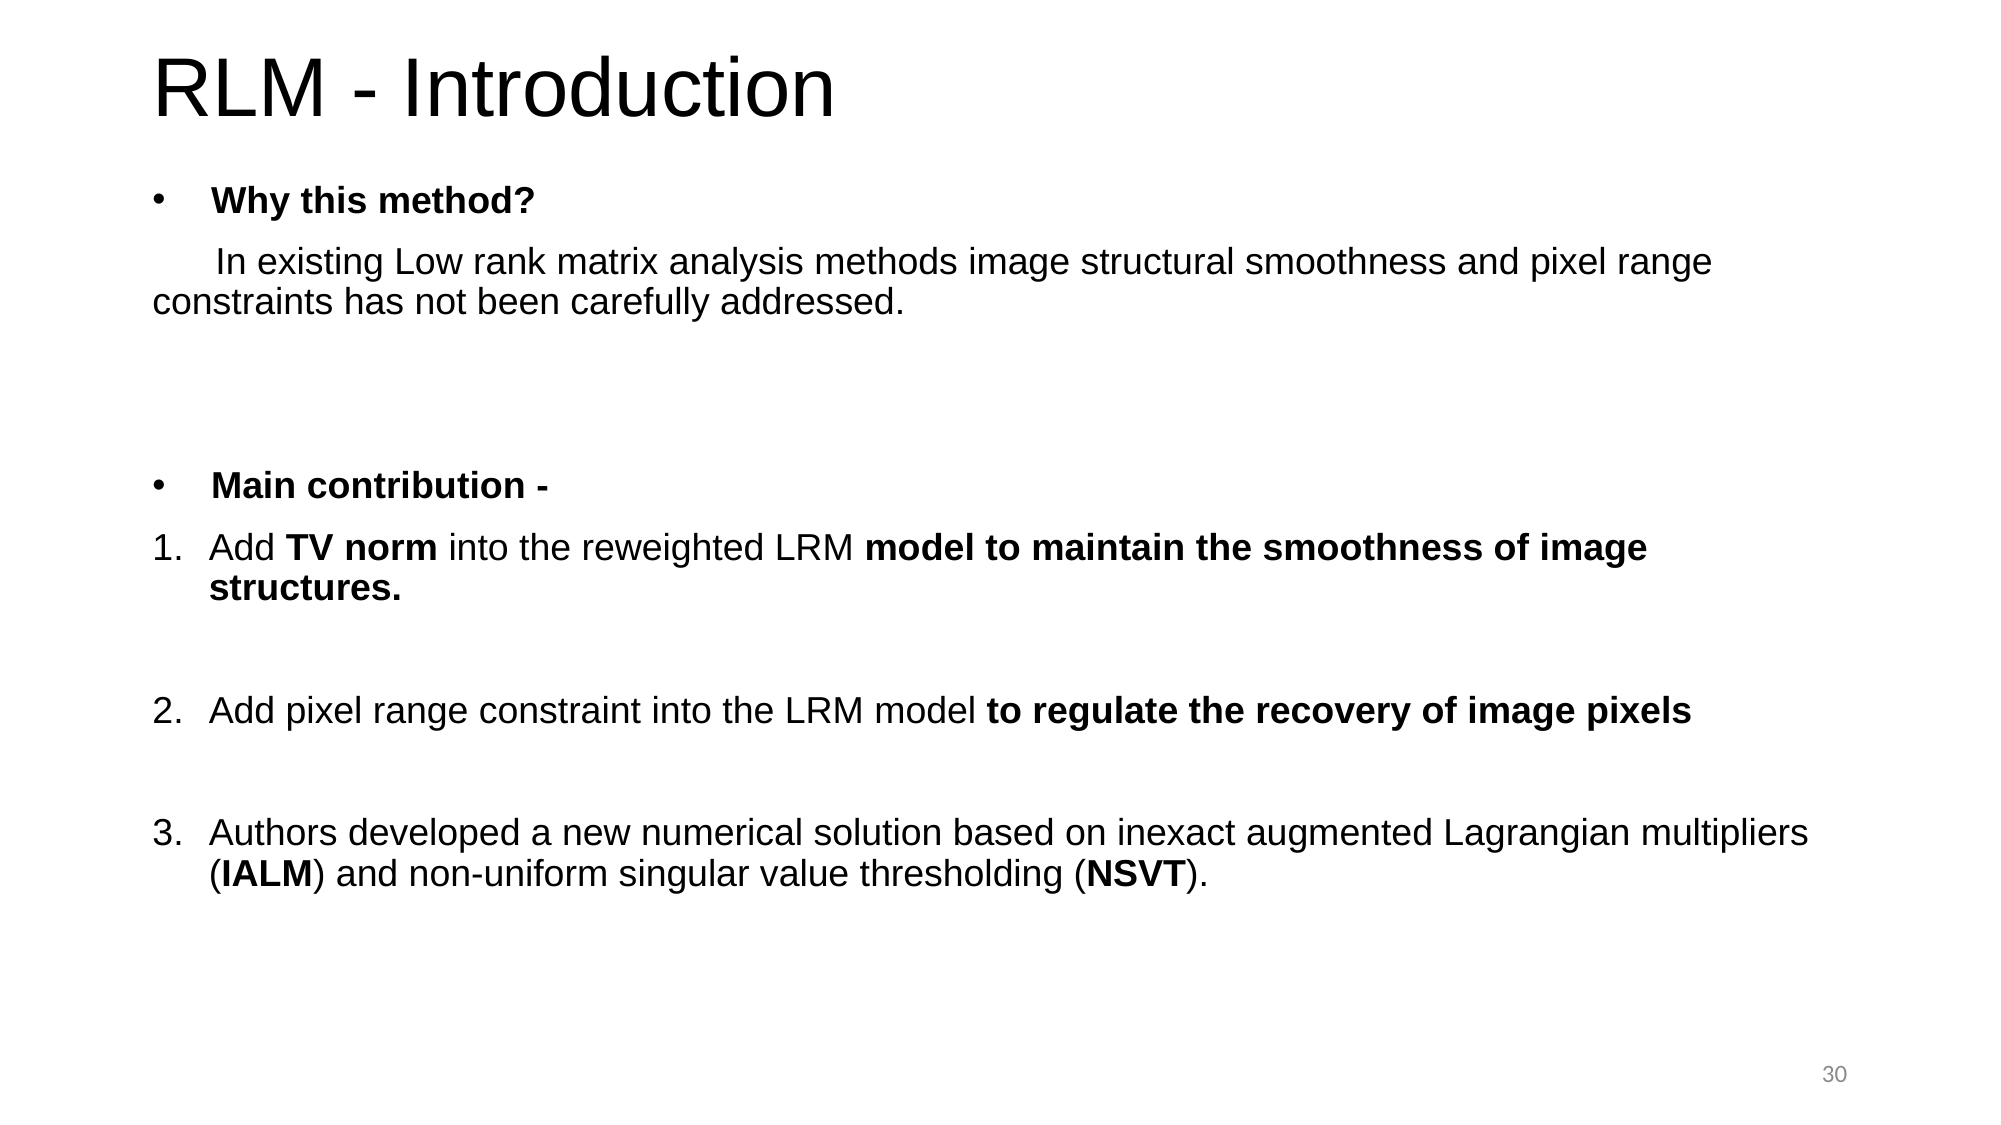

# RLM - Introduction
  Why this method?
      In existing Low rank matrix analysis methods image structural smoothness and pixel range   constraints has not been carefully addressed.

  Main contribution -
Add TV norm into the reweighted LRM model to maintain the smoothness of image structures.

Add pixel range constraint into the LRM model to regulate the recovery of image pixels

Authors developed a new numerical solution based on inexact augmented Lagrangian multipliers (IALM) and non-uniform singular value thresholding (NSVT).

30